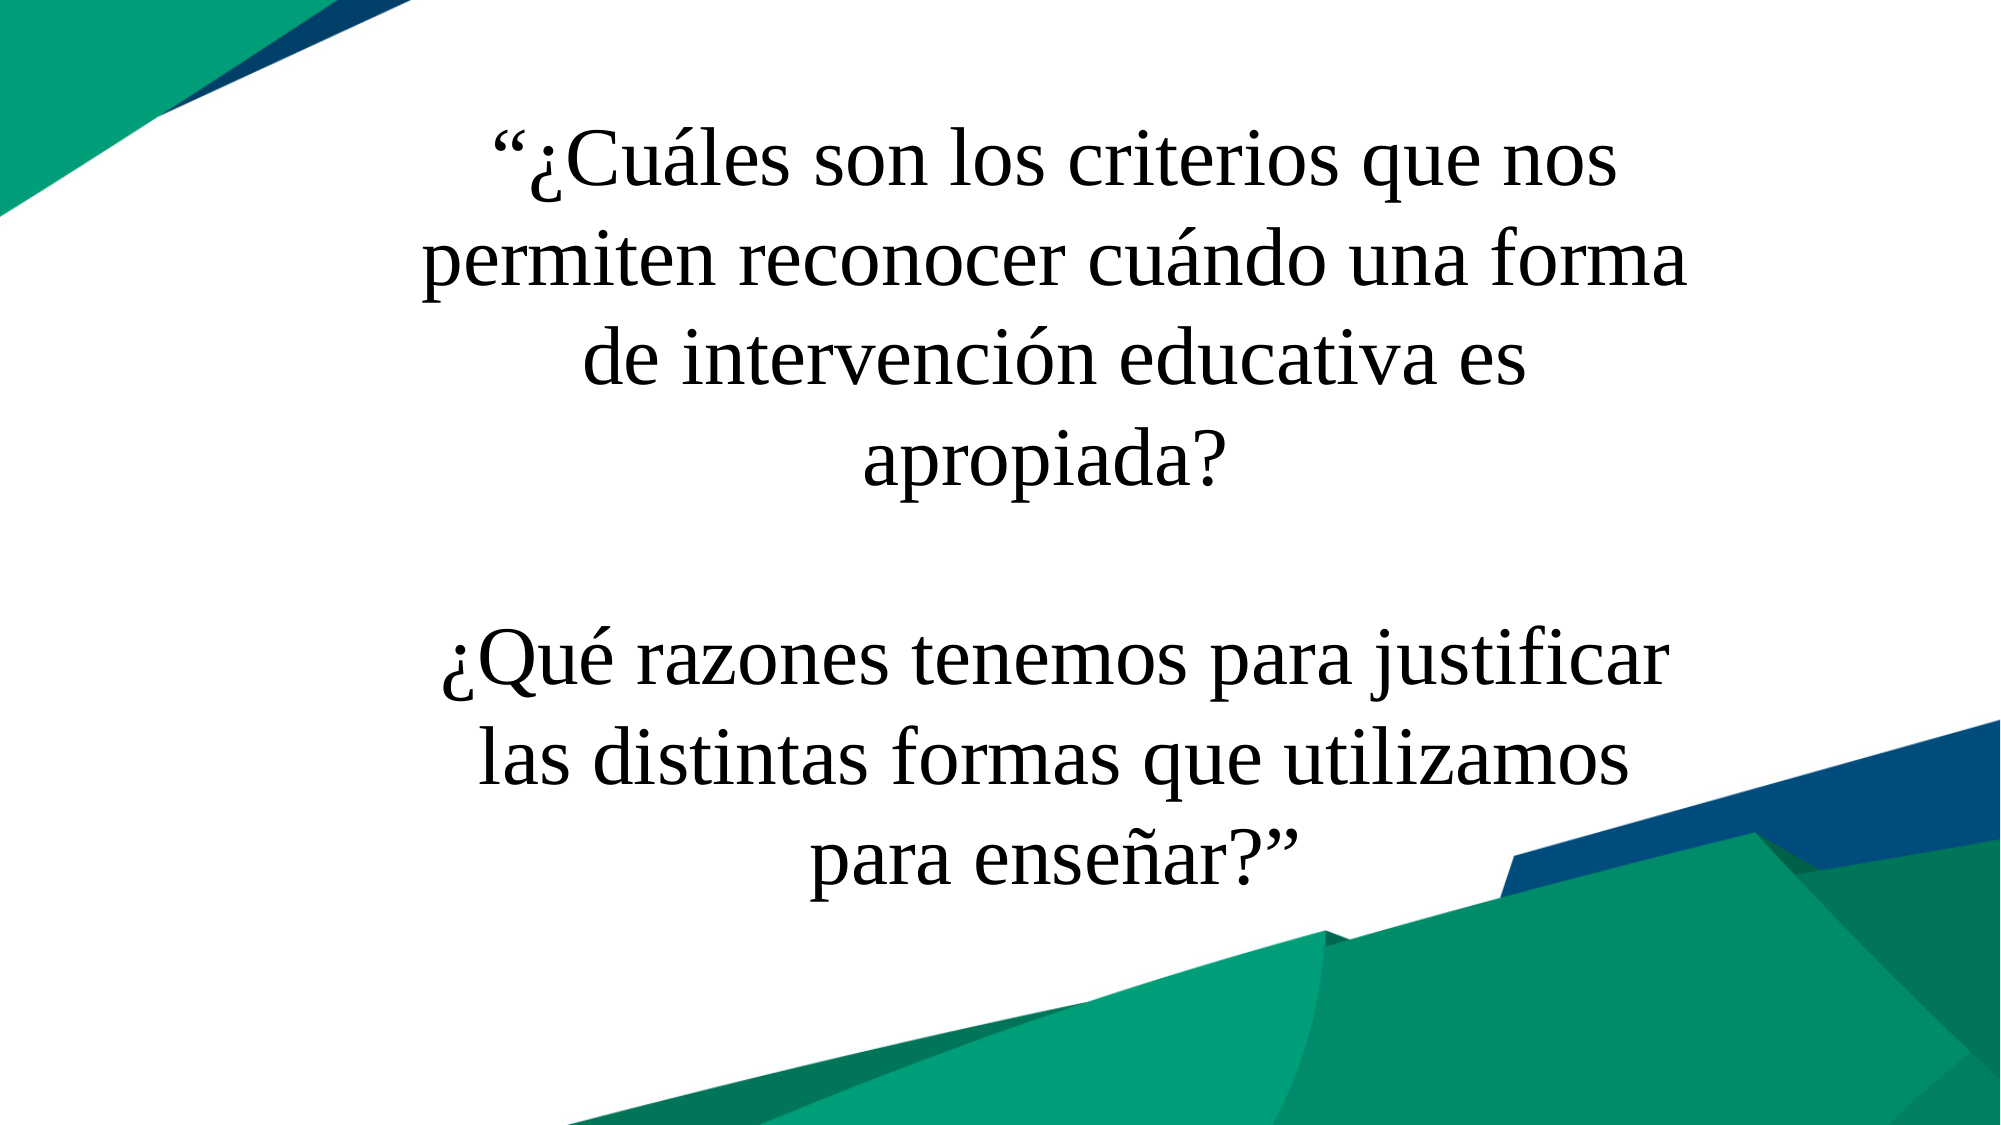

“¿Cuáles son los criterios que nos permiten reconocer cuándo una forma de intervención educativa es apropiada?

¿Qué razones tenemos para justificar las distintas formas que utilizamos para enseñar?”